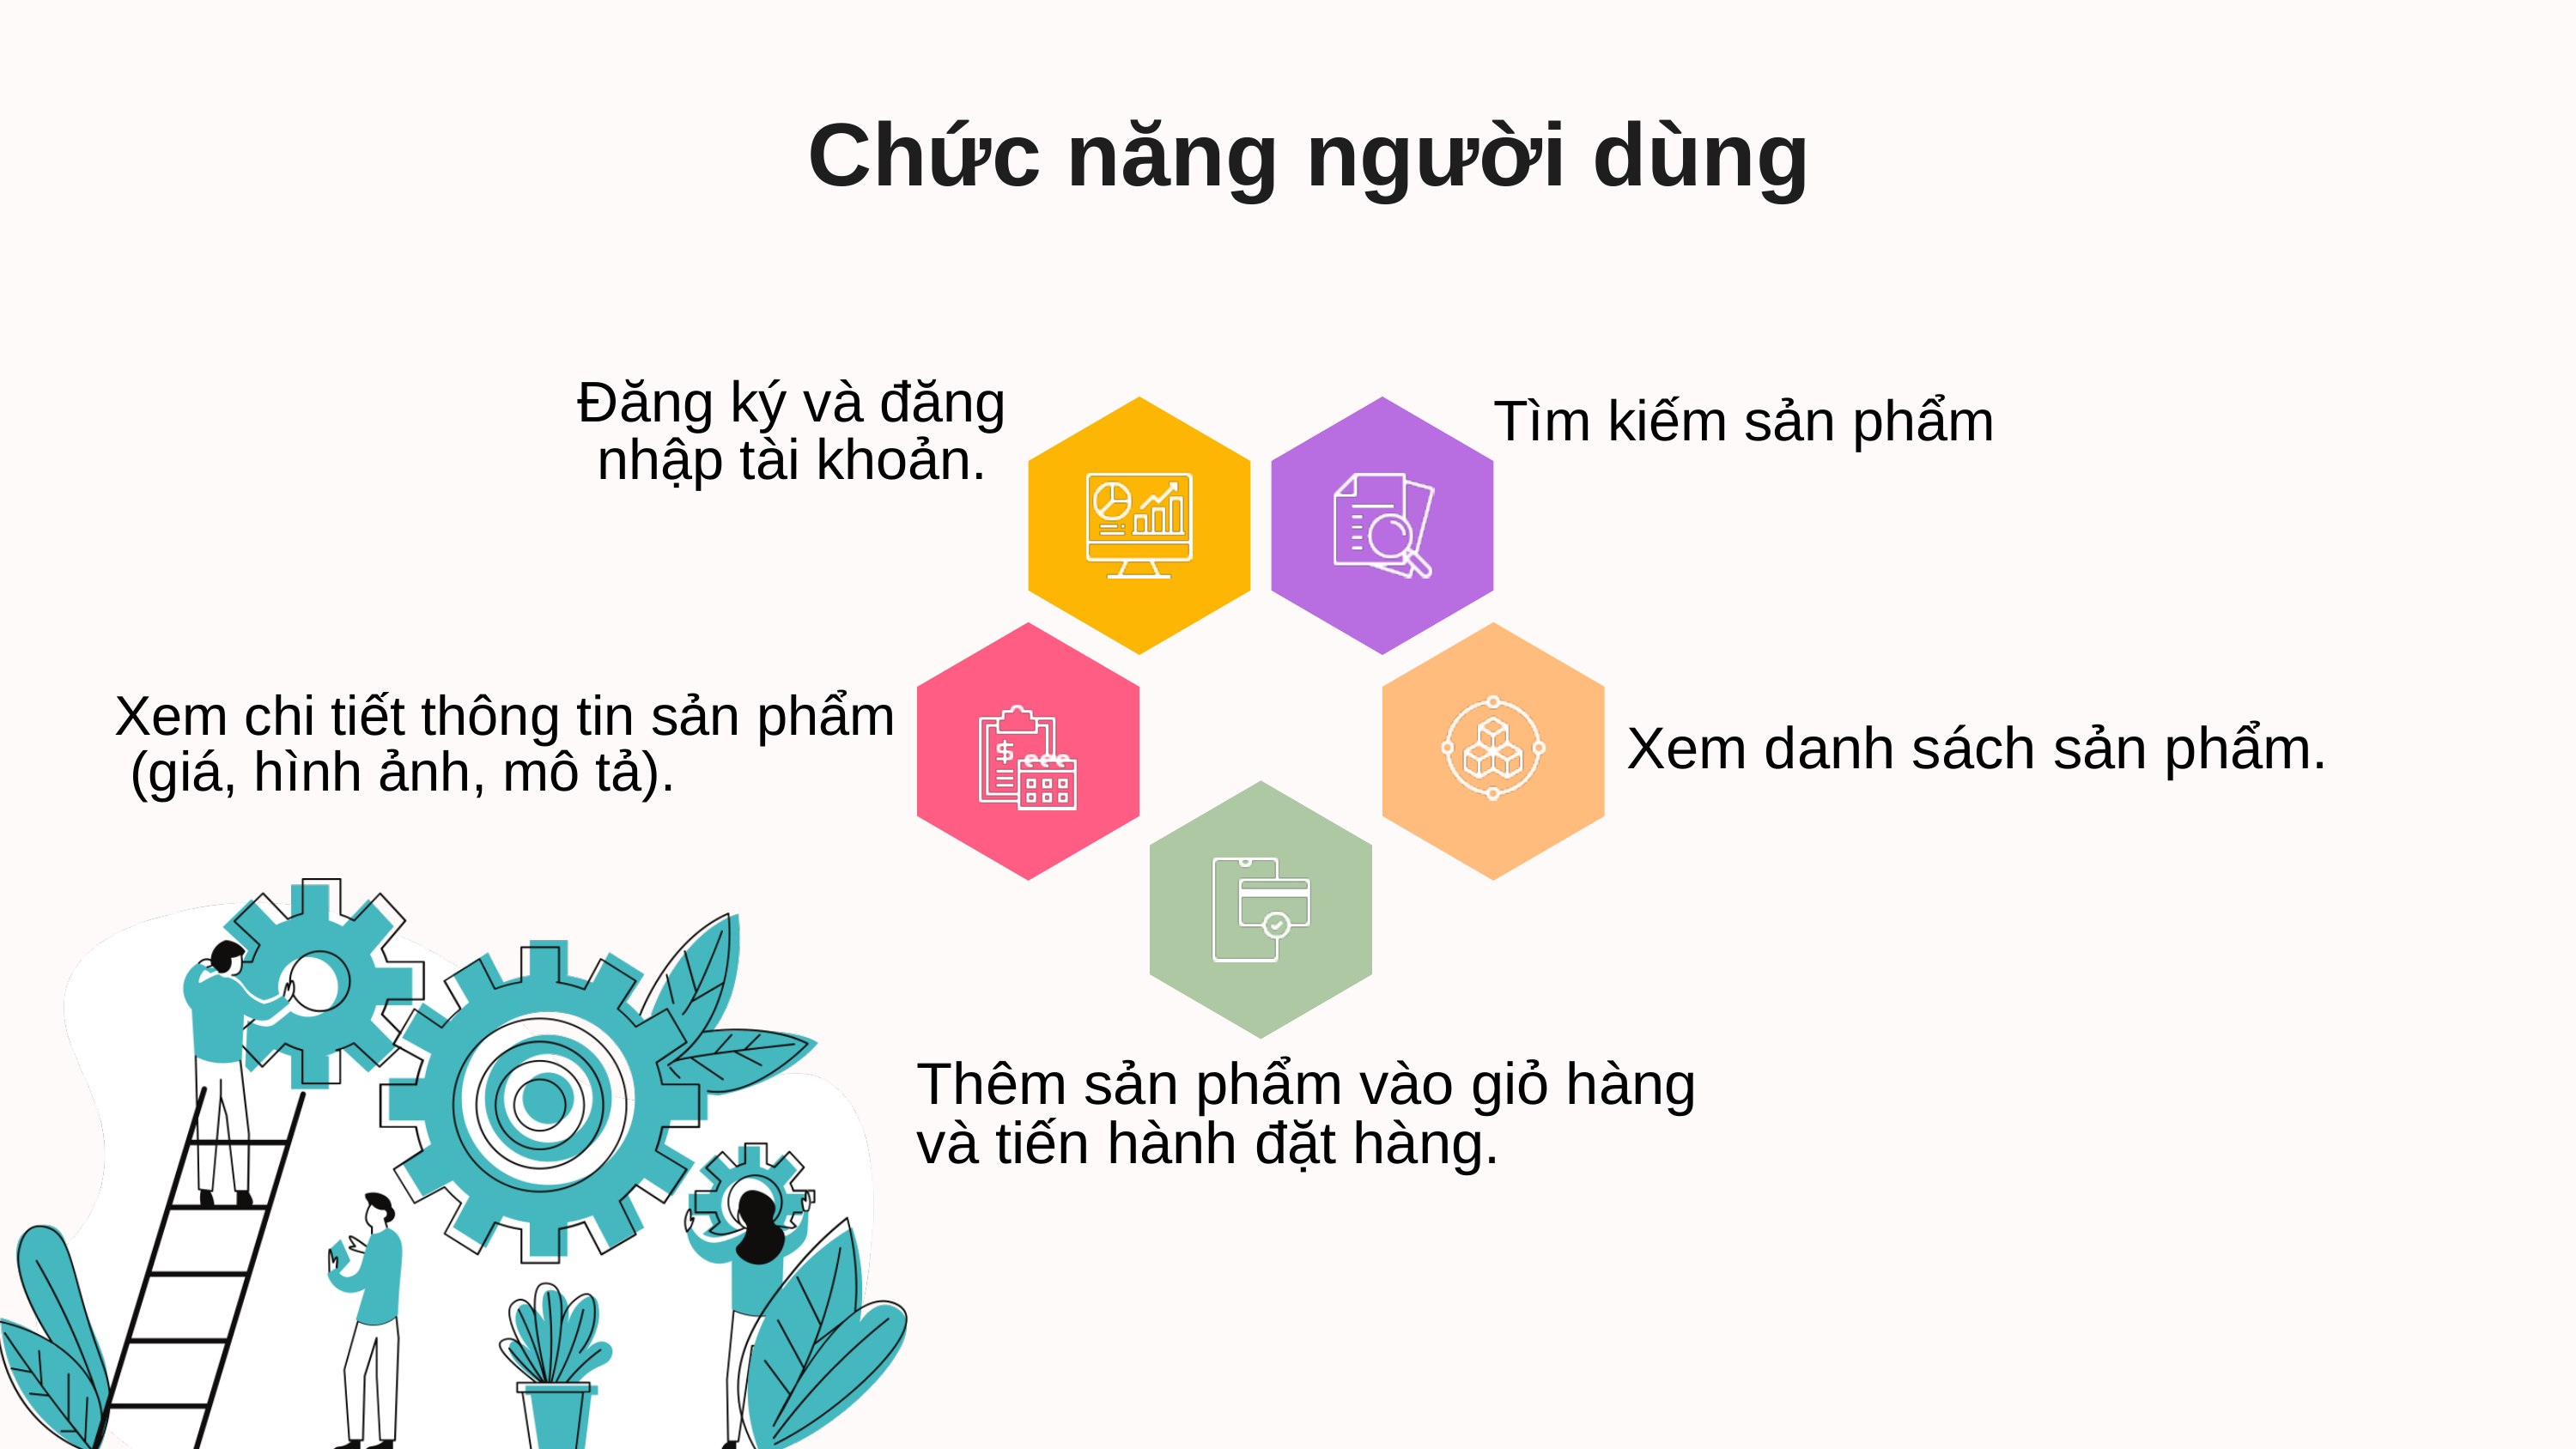

Chức năng người dùng

Đăng ký và đăng

nhập tài khoản.
Tìm kiếm sản phẩm

Xem chi tiết thông tin sản phẩm

 (giá, hình ảnh, mô tả).
Xem danh sách sản phẩm.

Thêm sản phẩm vào giỏ hàng

và tiến hành đặt hàng.